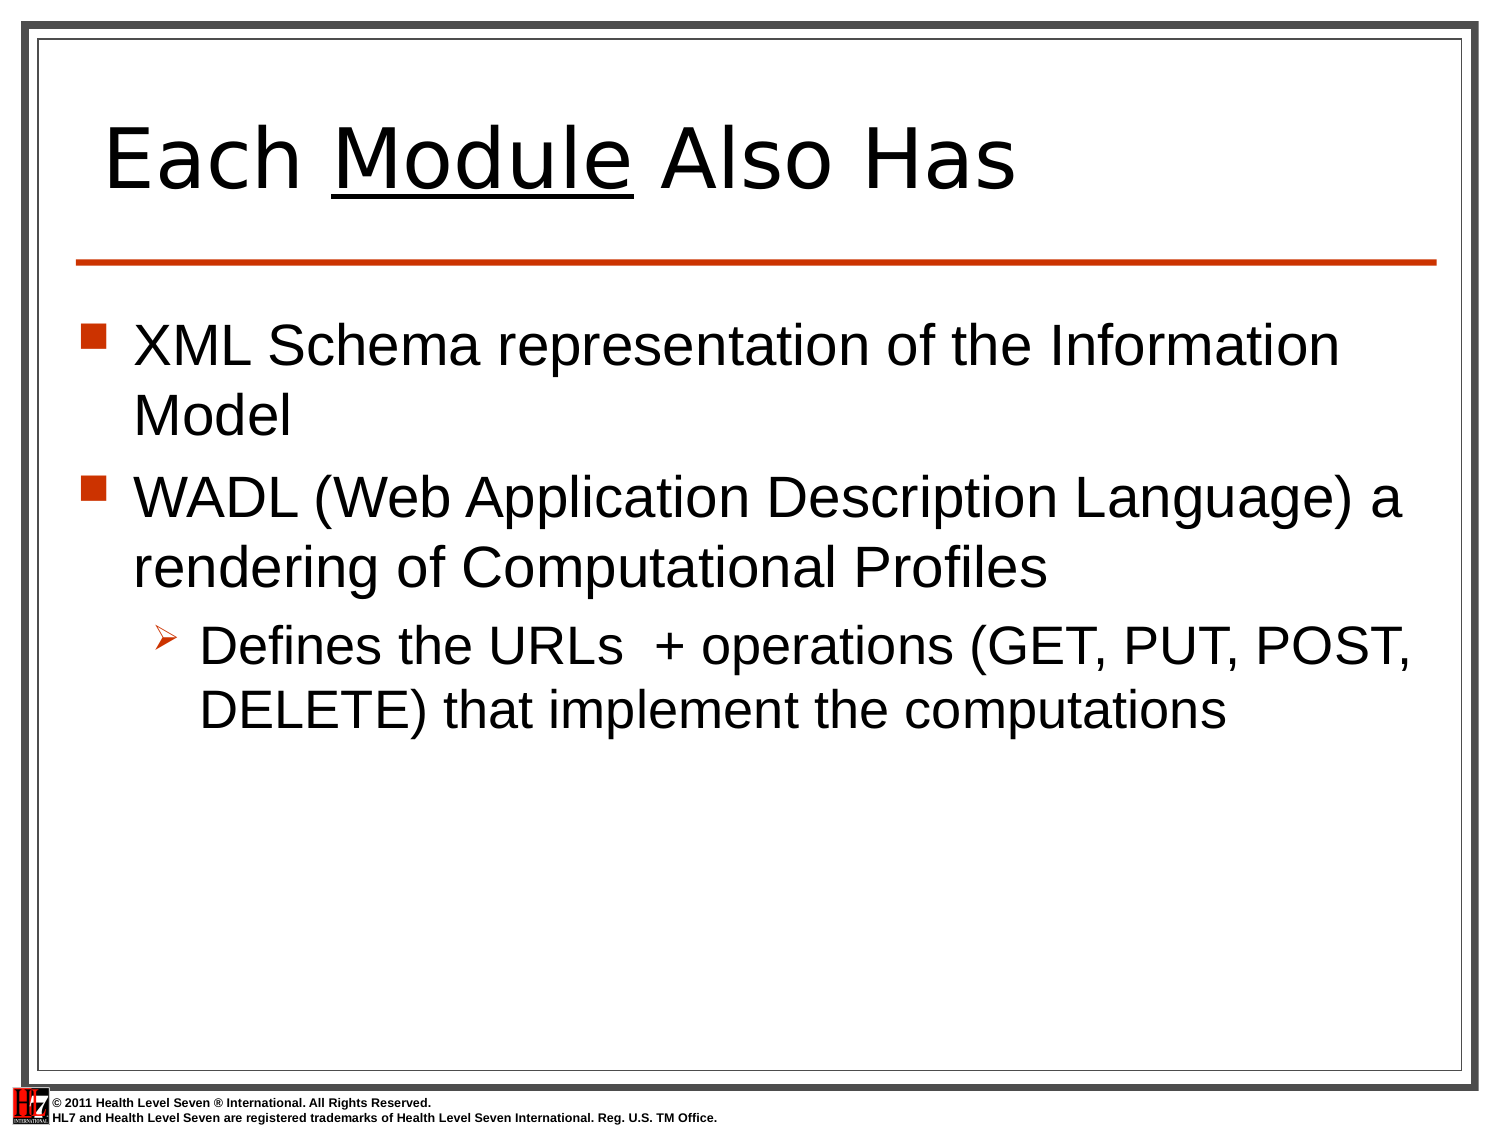

# Each Module Also Has
XML Schema representation of the Information Model
WADL (Web Application Description Language) a rendering of Computational Profiles
Defines the URLs  + operations (GET, PUT, POST, DELETE) that implement the computations